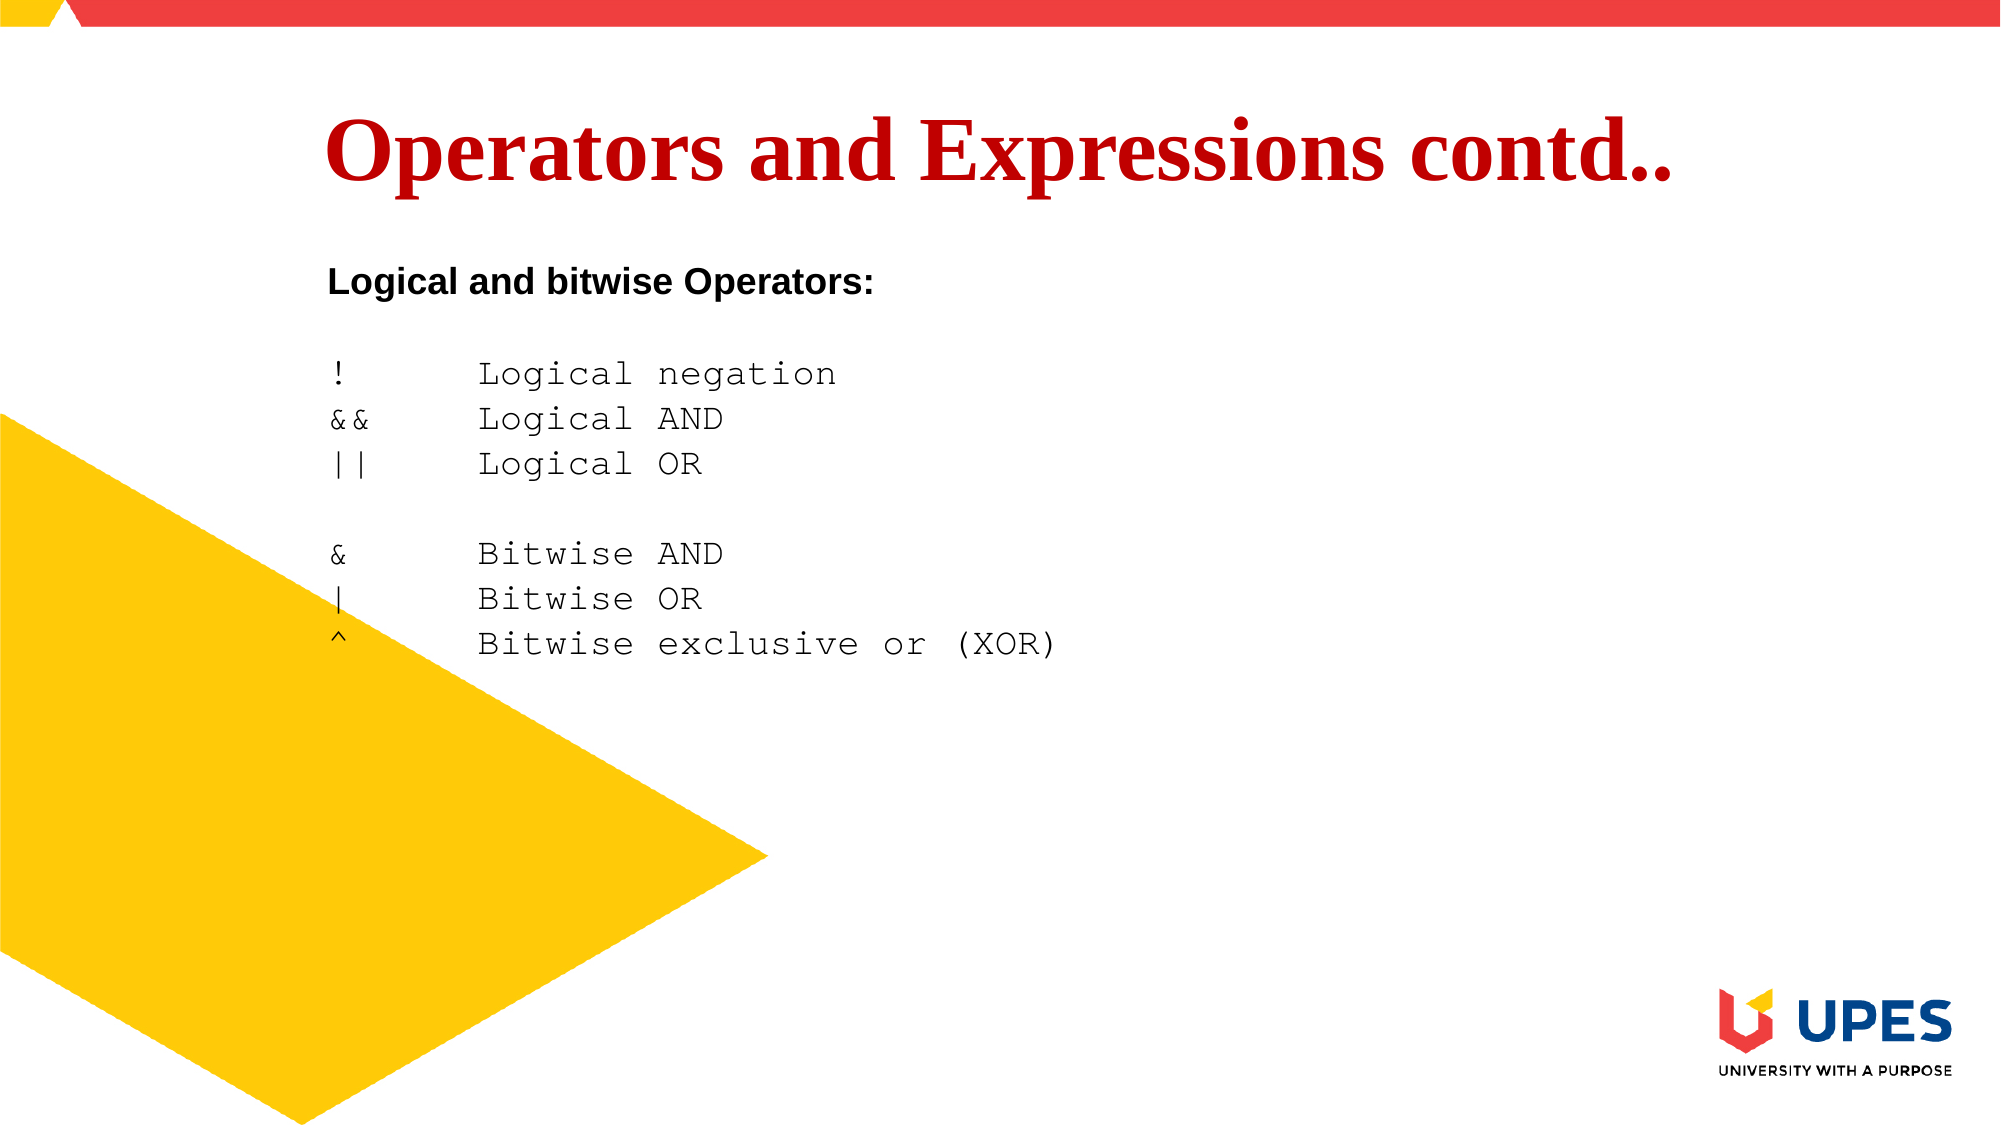

# Operators and Expressions contd..
Logical and bitwise Operators:

! 	Logical negation
&& 	Logical AND
|| 	Logical OR

& 	Bitwise AND
| 	Bitwise OR
^ 	Bitwise exclusive or (XOR)